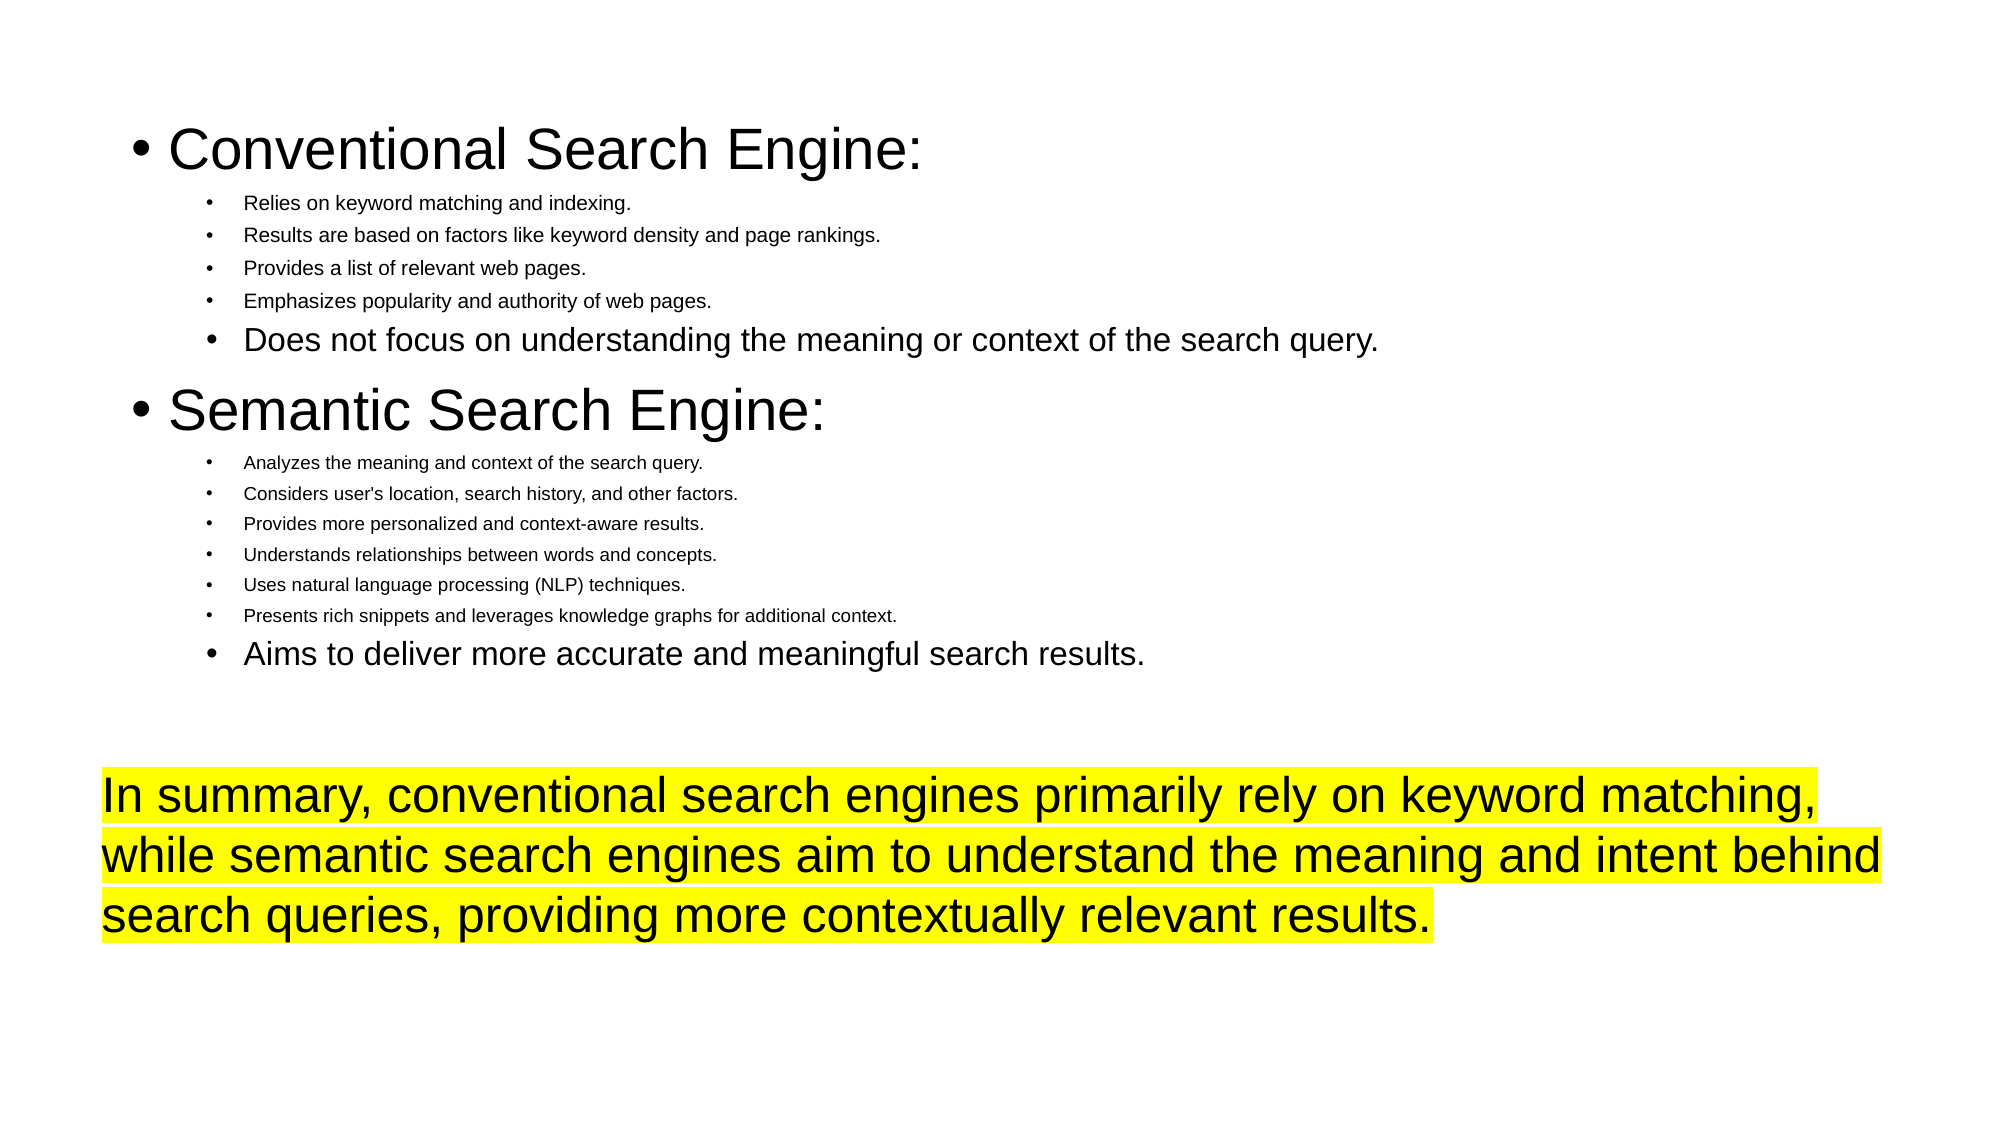

Conventional Search Engine:
Relies on keyword matching and indexing.
Results are based on factors like keyword density and page rankings.
Provides a list of relevant web pages.
Emphasizes popularity and authority of web pages.
Does not focus on understanding the meaning or context of the search query.
Semantic Search Engine:
Analyzes the meaning and context of the search query.
Considers user's location, search history, and other factors.
Provides more personalized and context-aware results.
Understands relationships between words and concepts.
Uses natural language processing (NLP) techniques.
Presents rich snippets and leverages knowledge graphs for additional context.
Aims to deliver more accurate and meaningful search results.

In summary, conventional search engines primarily rely on keyword matching, while semantic search engines aim to understand the meaning and intent behind search queries, providing more contextually relevant results.